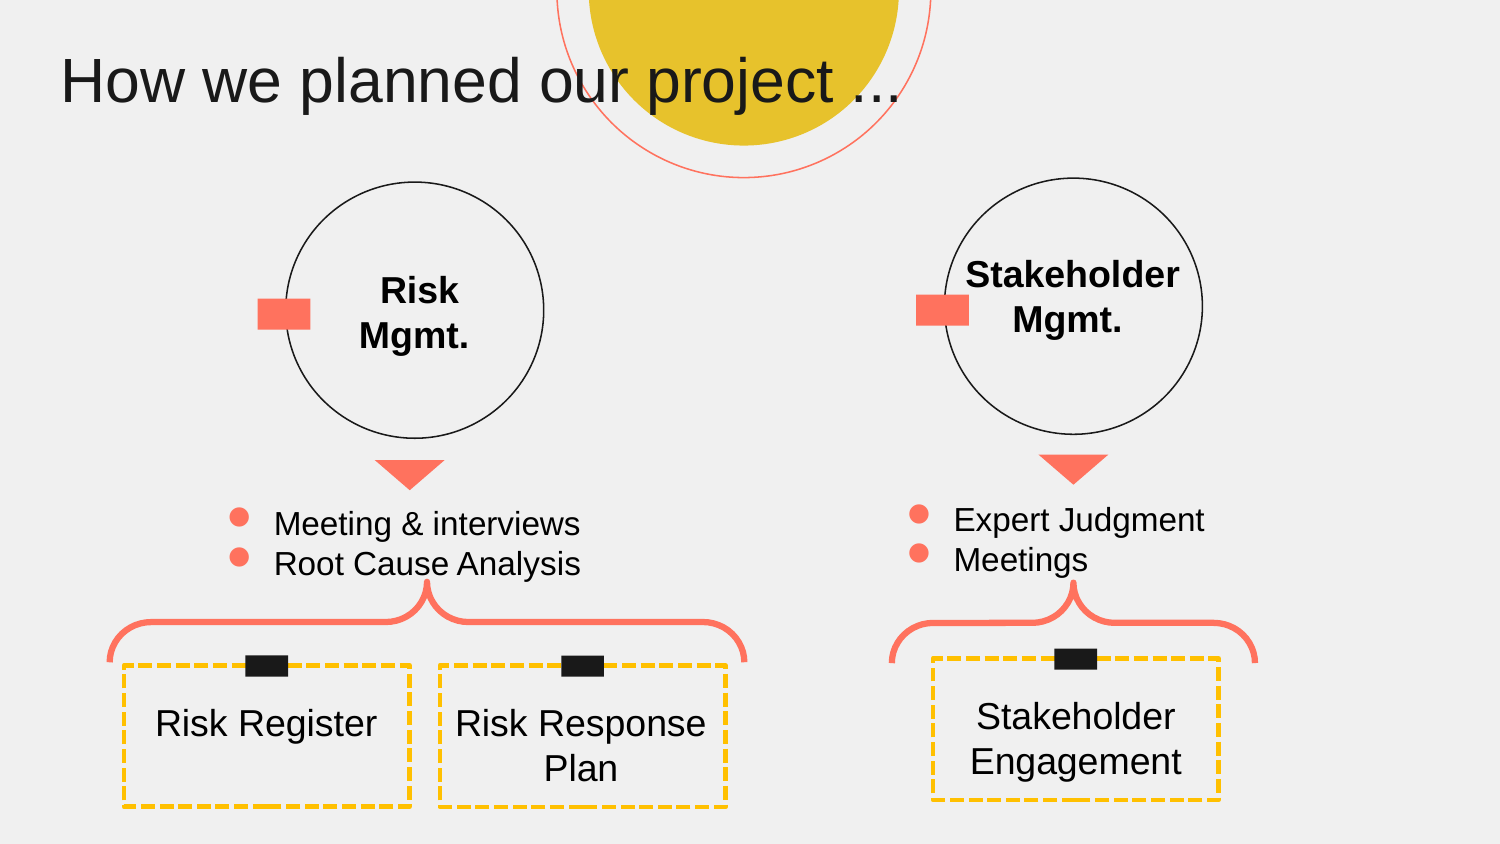

# How we planned our project ...

Stakeholder Mgmt.

Risk Mgmt.

Expert Judgment
Meetings
Meeting & interviews
Root Cause Analysis

Stakeholder Engagement

Risk Register

Risk Response
Plan